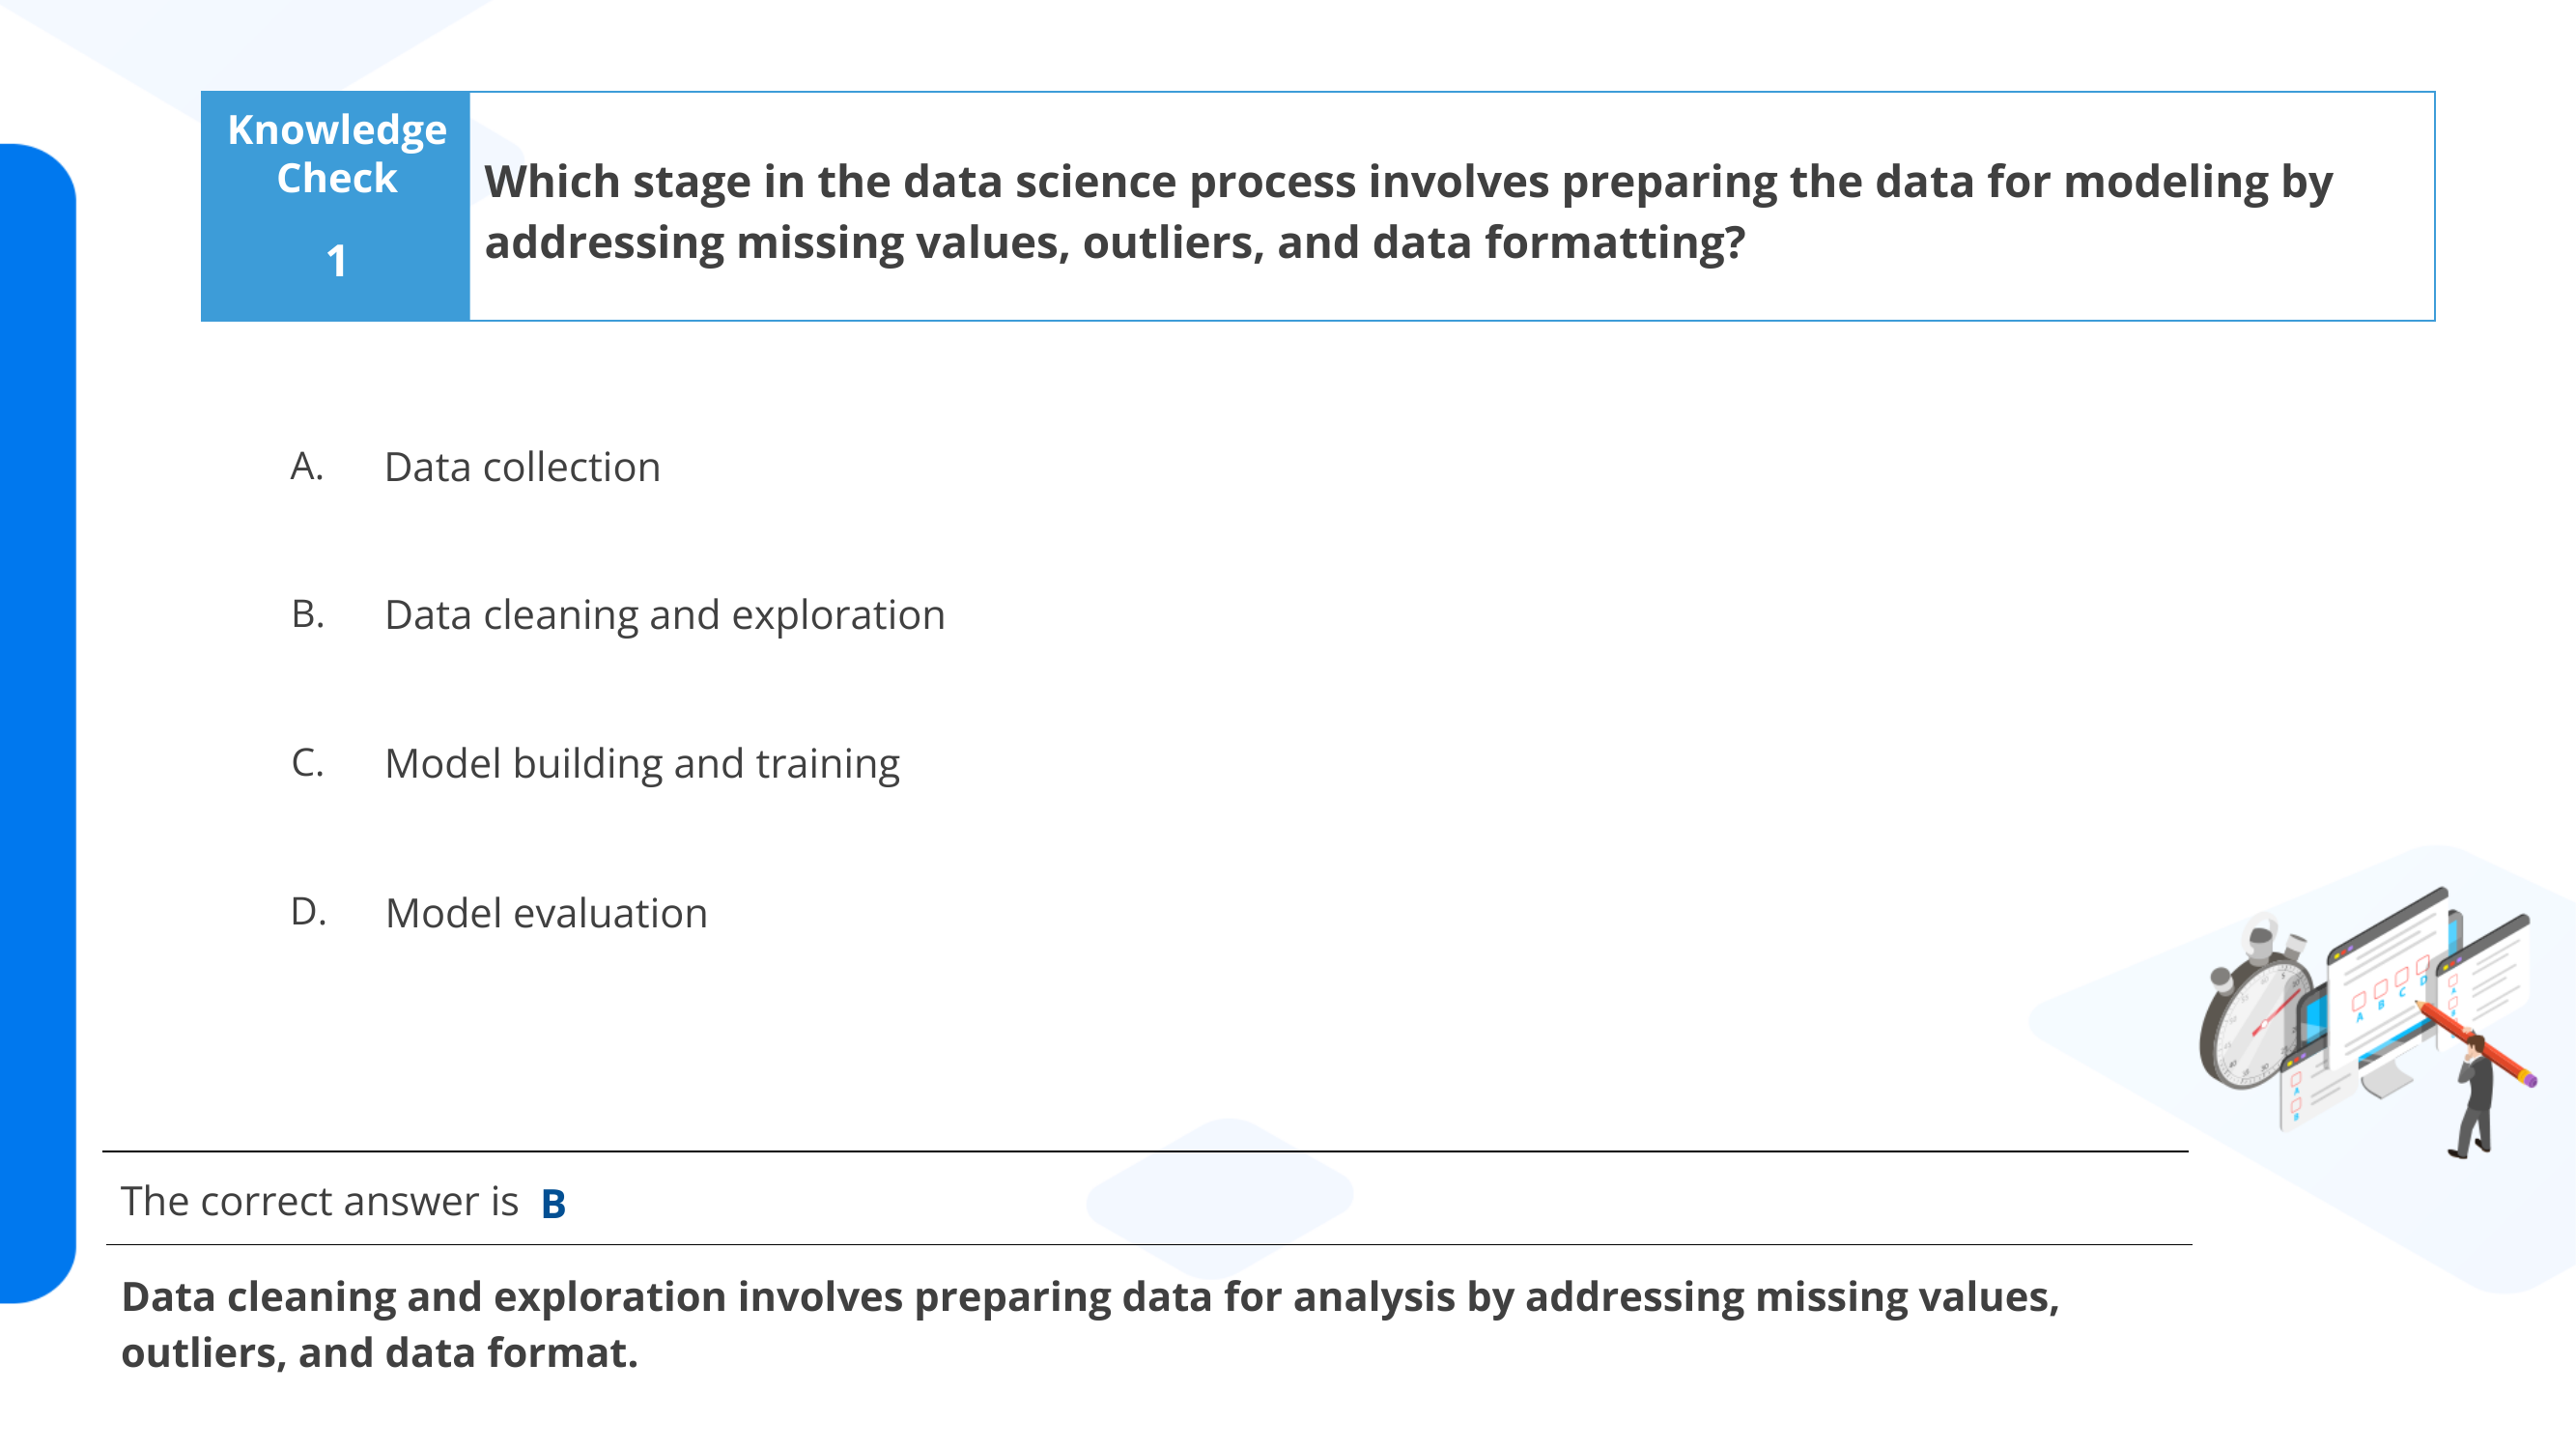

Which stage in the data science process involves preparing the data for modeling by addressing missing values, outliers, and data formatting?
1
Data collection
Data cleaning and exploration
Model building and training
Model evaluation
 B
Data cleaning and exploration involves preparing data for analysis by addressing missing values, outliers, and data format.